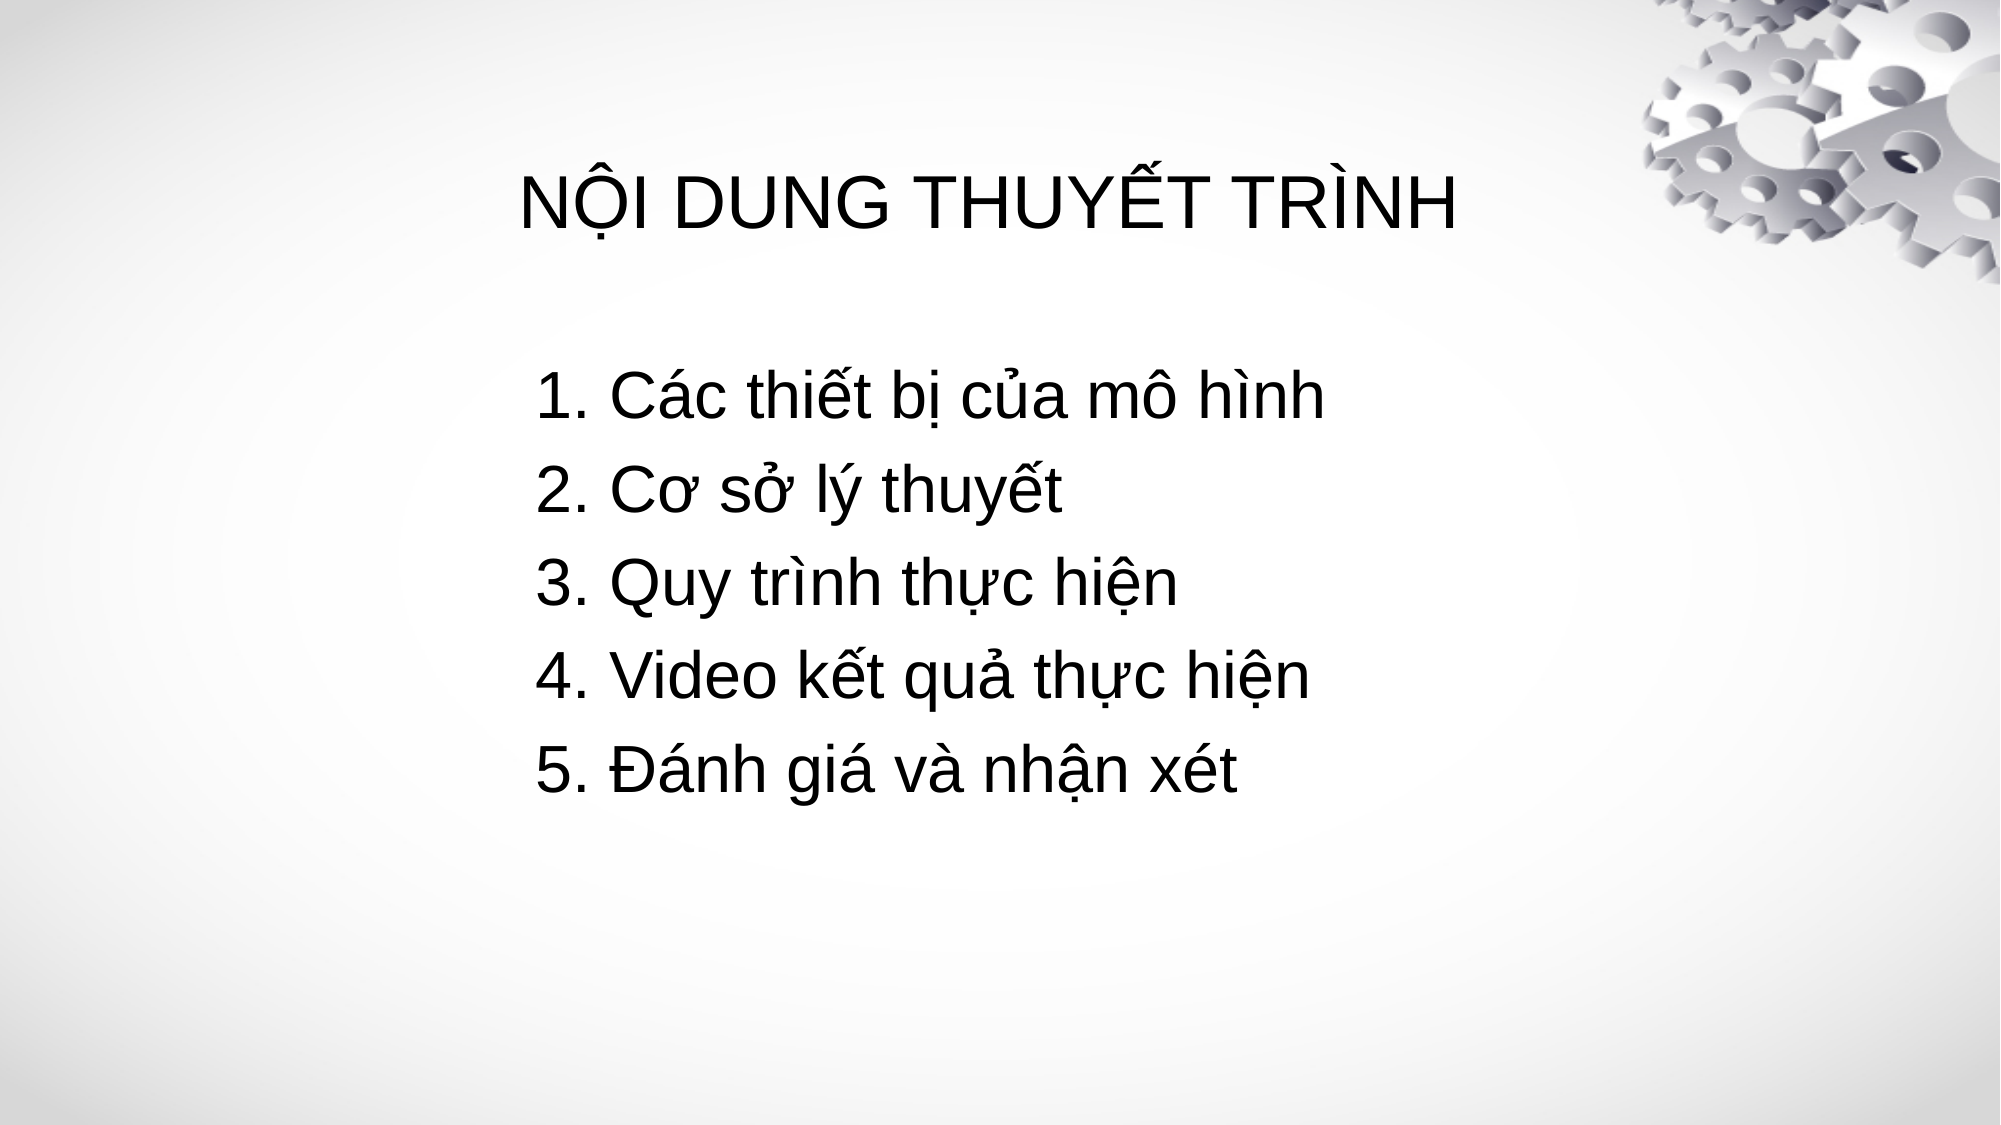

# NỘI DUNG THUYẾT TRÌNH
1. Các thiết bị của mô hình
2. Cơ sở lý thuyết
3. Quy trình thực hiện
4. Video kết quả thực hiện
5. Đánh giá và nhận xét